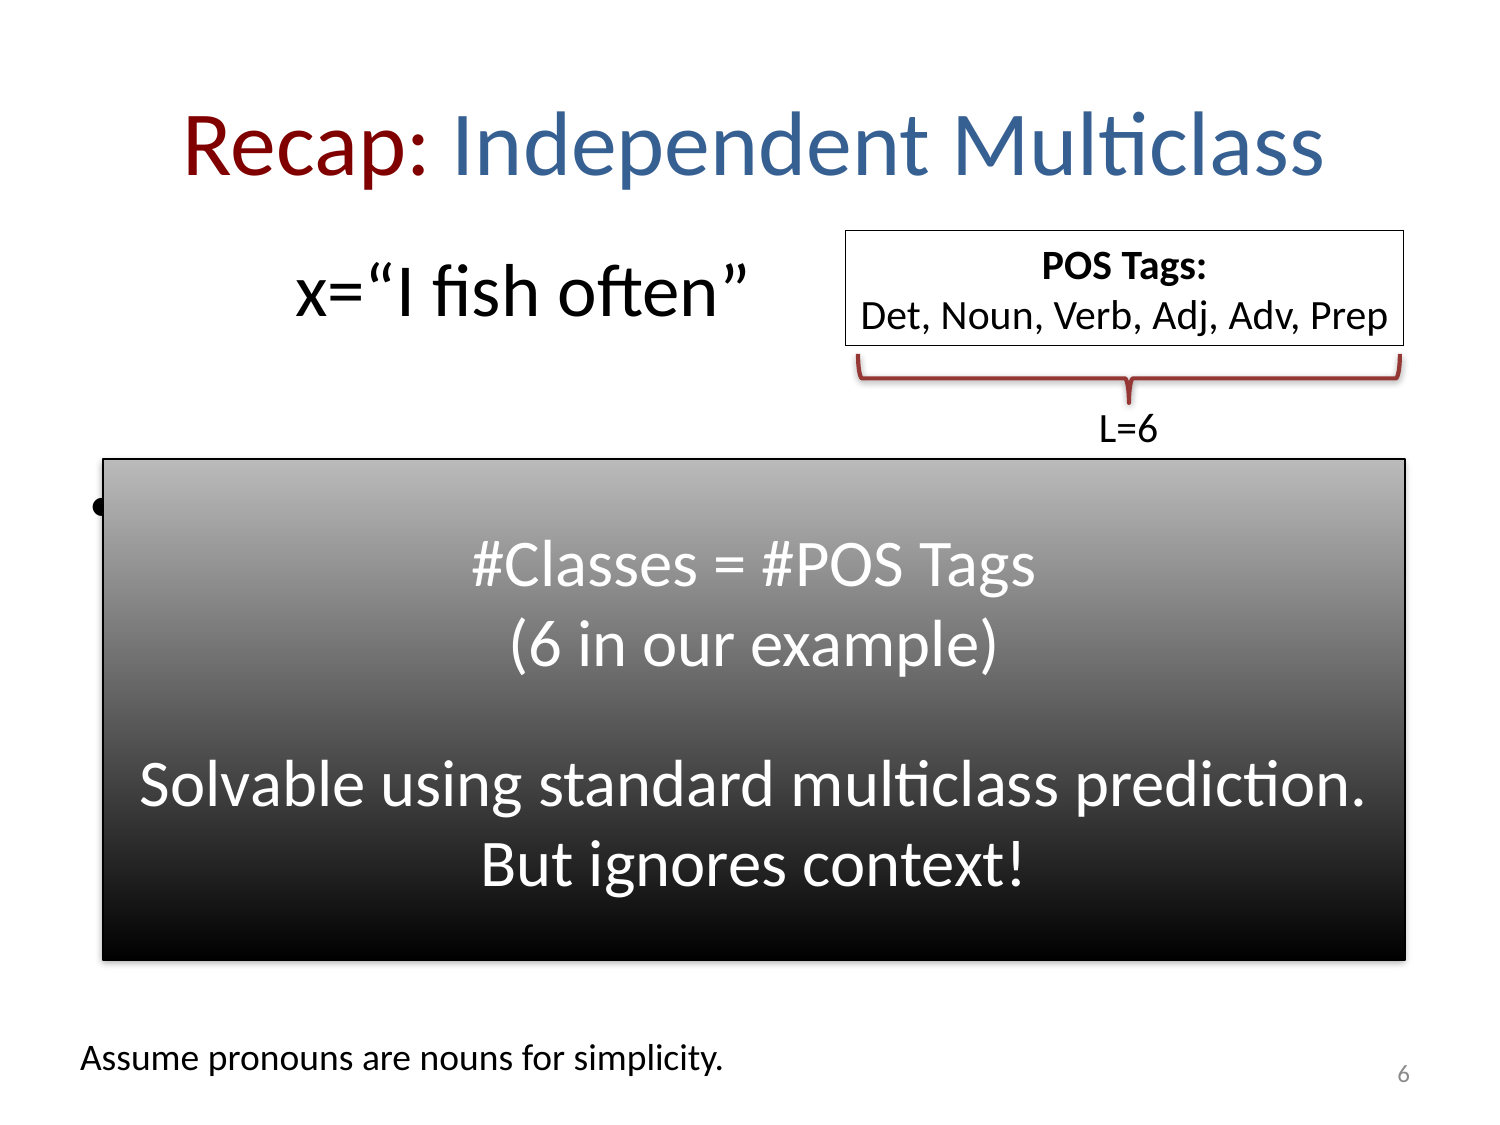

# Recap: Independent Multiclass

POS Tags:
Det, Noun, Verb, Adj, Adv, Prep
x=“I fish often”
L=6
Treat each word independently (assumption)
Independent multiclass prediction per word
Predict for x=“I” independently
Predict for x=“fish” independently
Predict for x=“often” independently
Concatenate predictions.

#Classes = #POS Tags
(6 in our example)

Solvable using standard multiclass prediction.
But ignores context!
Assume pronouns are nouns for simplicity.
6